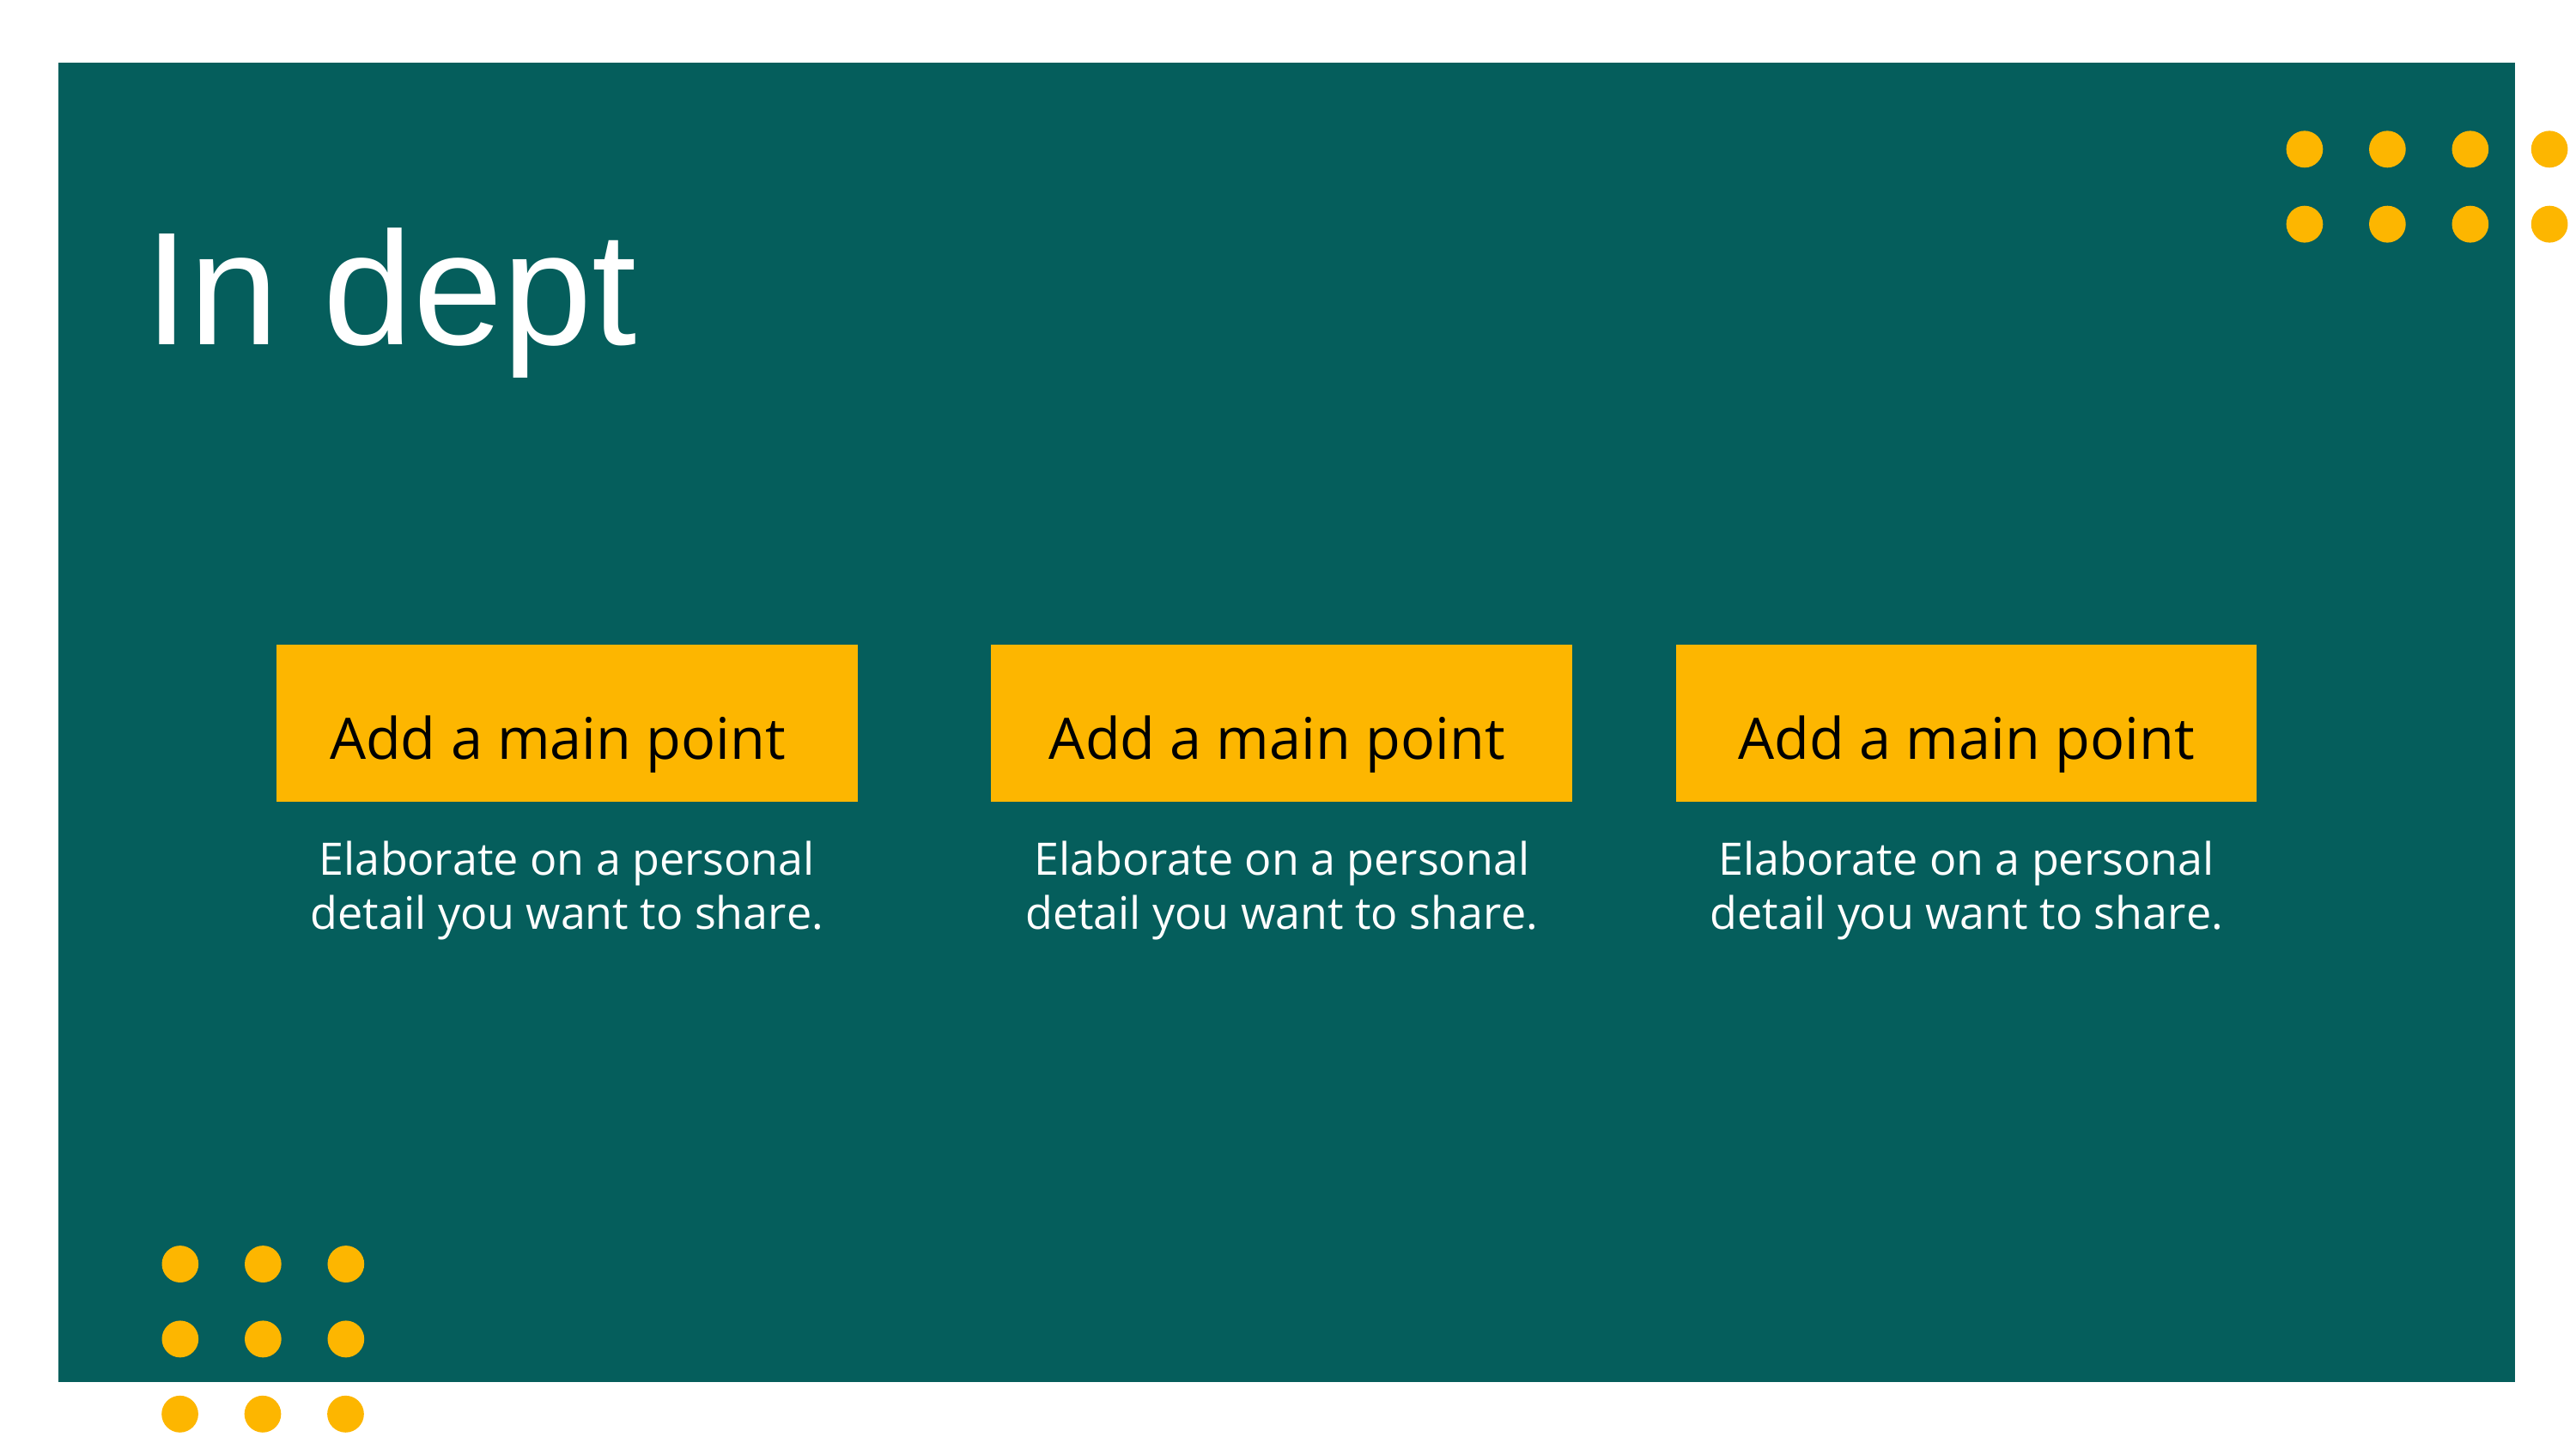

In dept

Add a main point
Add a main point
Add a main point
Elaborate on a personal detail you want to share.
Elaborate on a personal detail you want to share.
Elaborate on a personal detail you want to share.